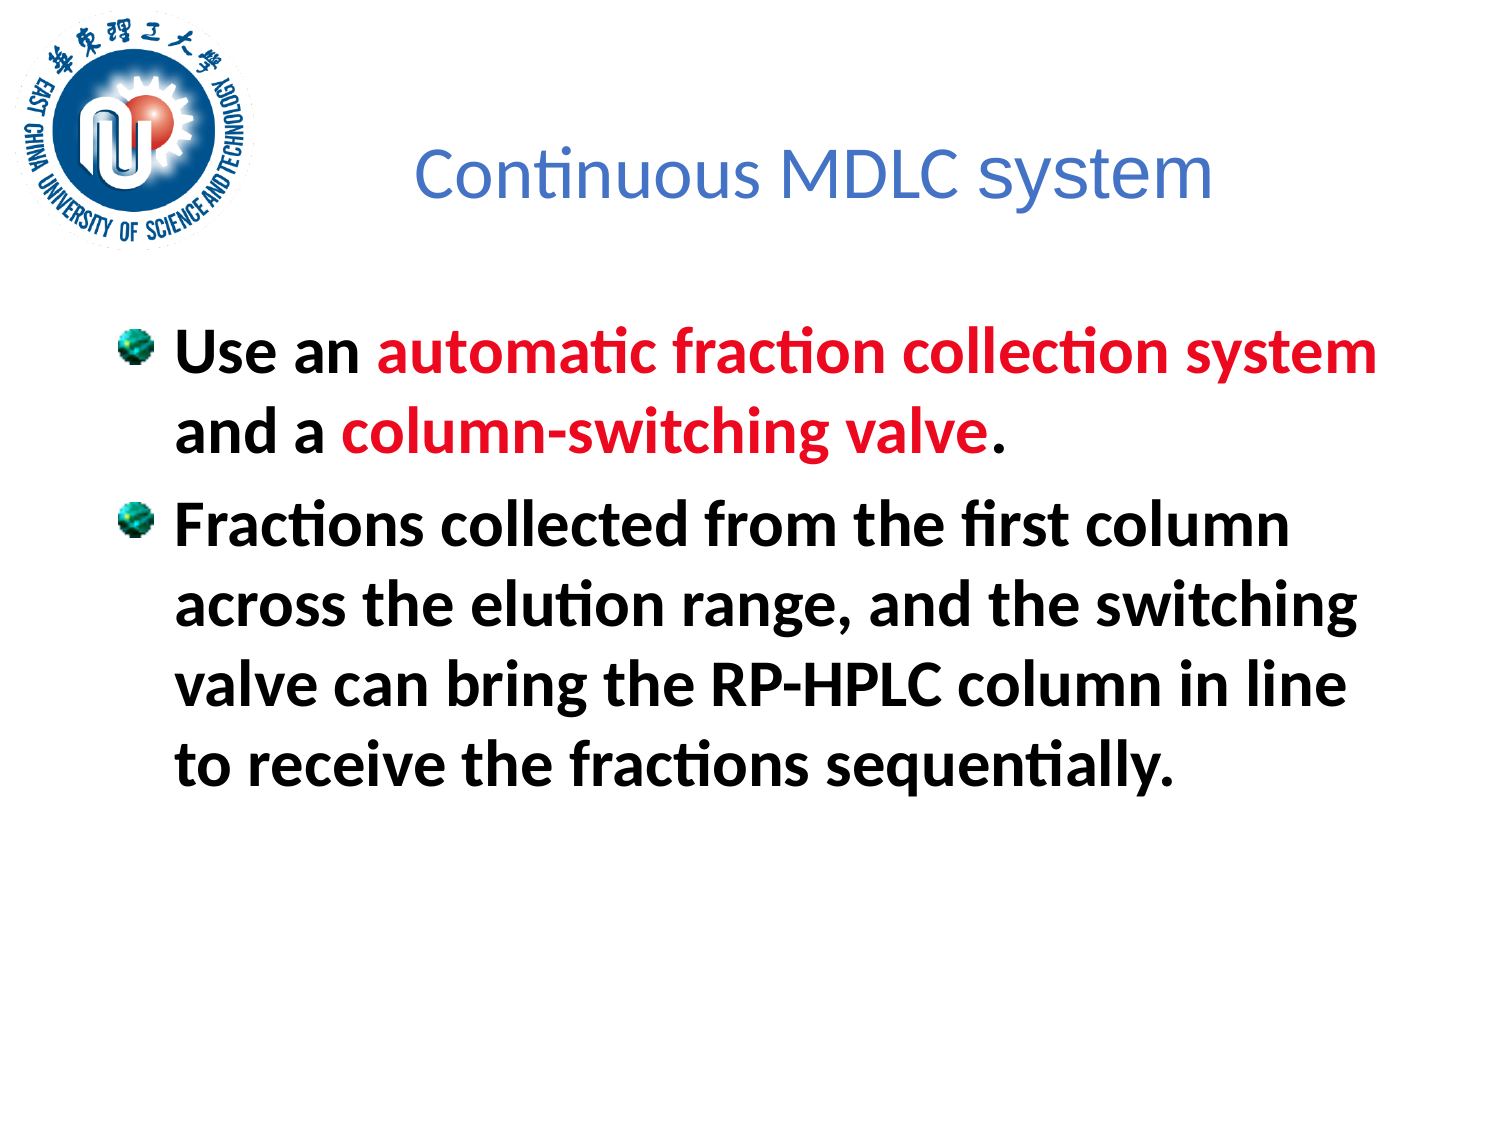

# Continuous MDLC system
Use an automatic fraction collection system and a column-switching valve.
Fractions collected from the first column across the elution range, and the switching valve can bring the RP-HPLC column in line to receive the fractions sequentially.